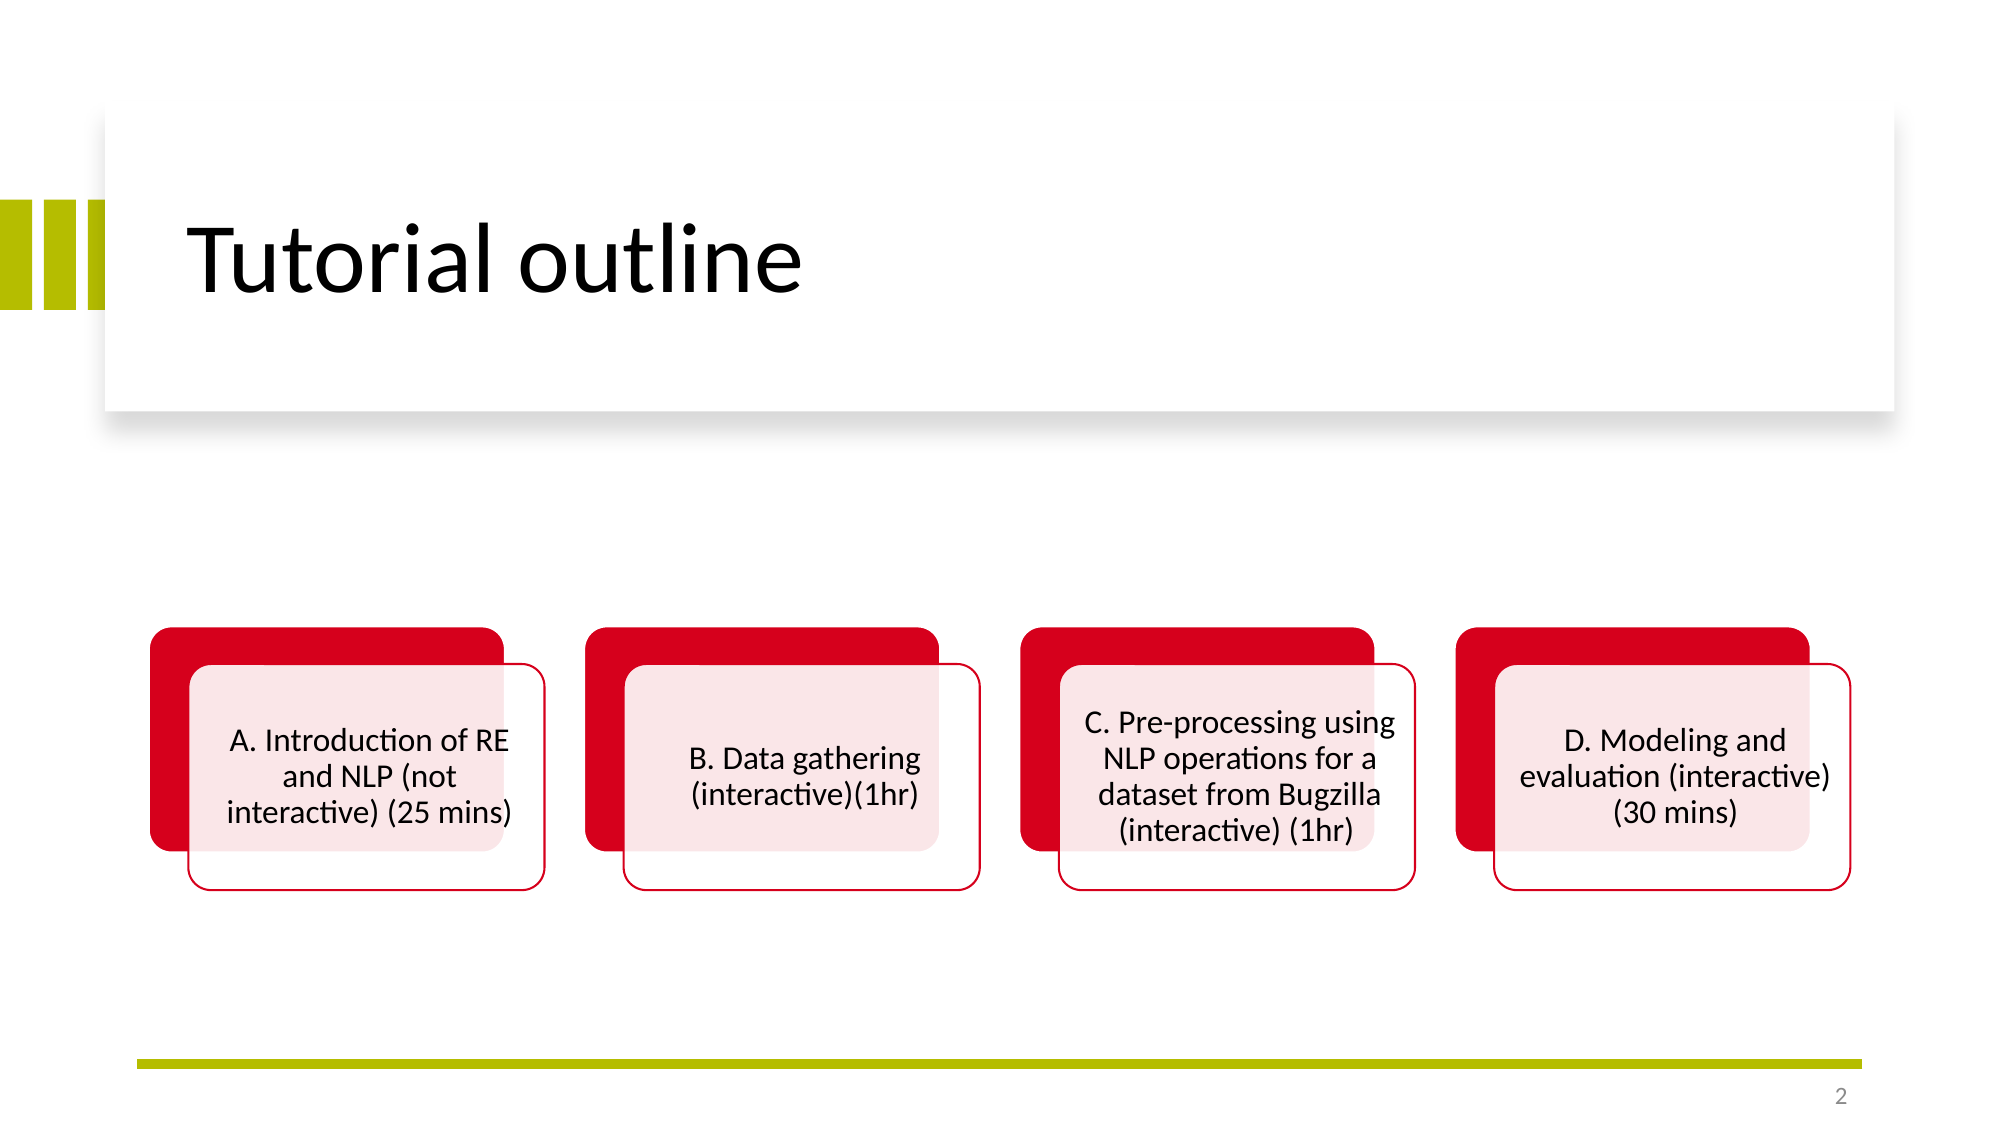

# Tutorial outline

A. Introduction of RE and NLP (not interactive) (25 mins)
B. Data gathering (interactive)(1hr)
C. Pre-processing using NLP operations for a dataset from Bugzilla (interactive) (1hr)
D. Modeling and evaluation (interactive) (30 mins)
2